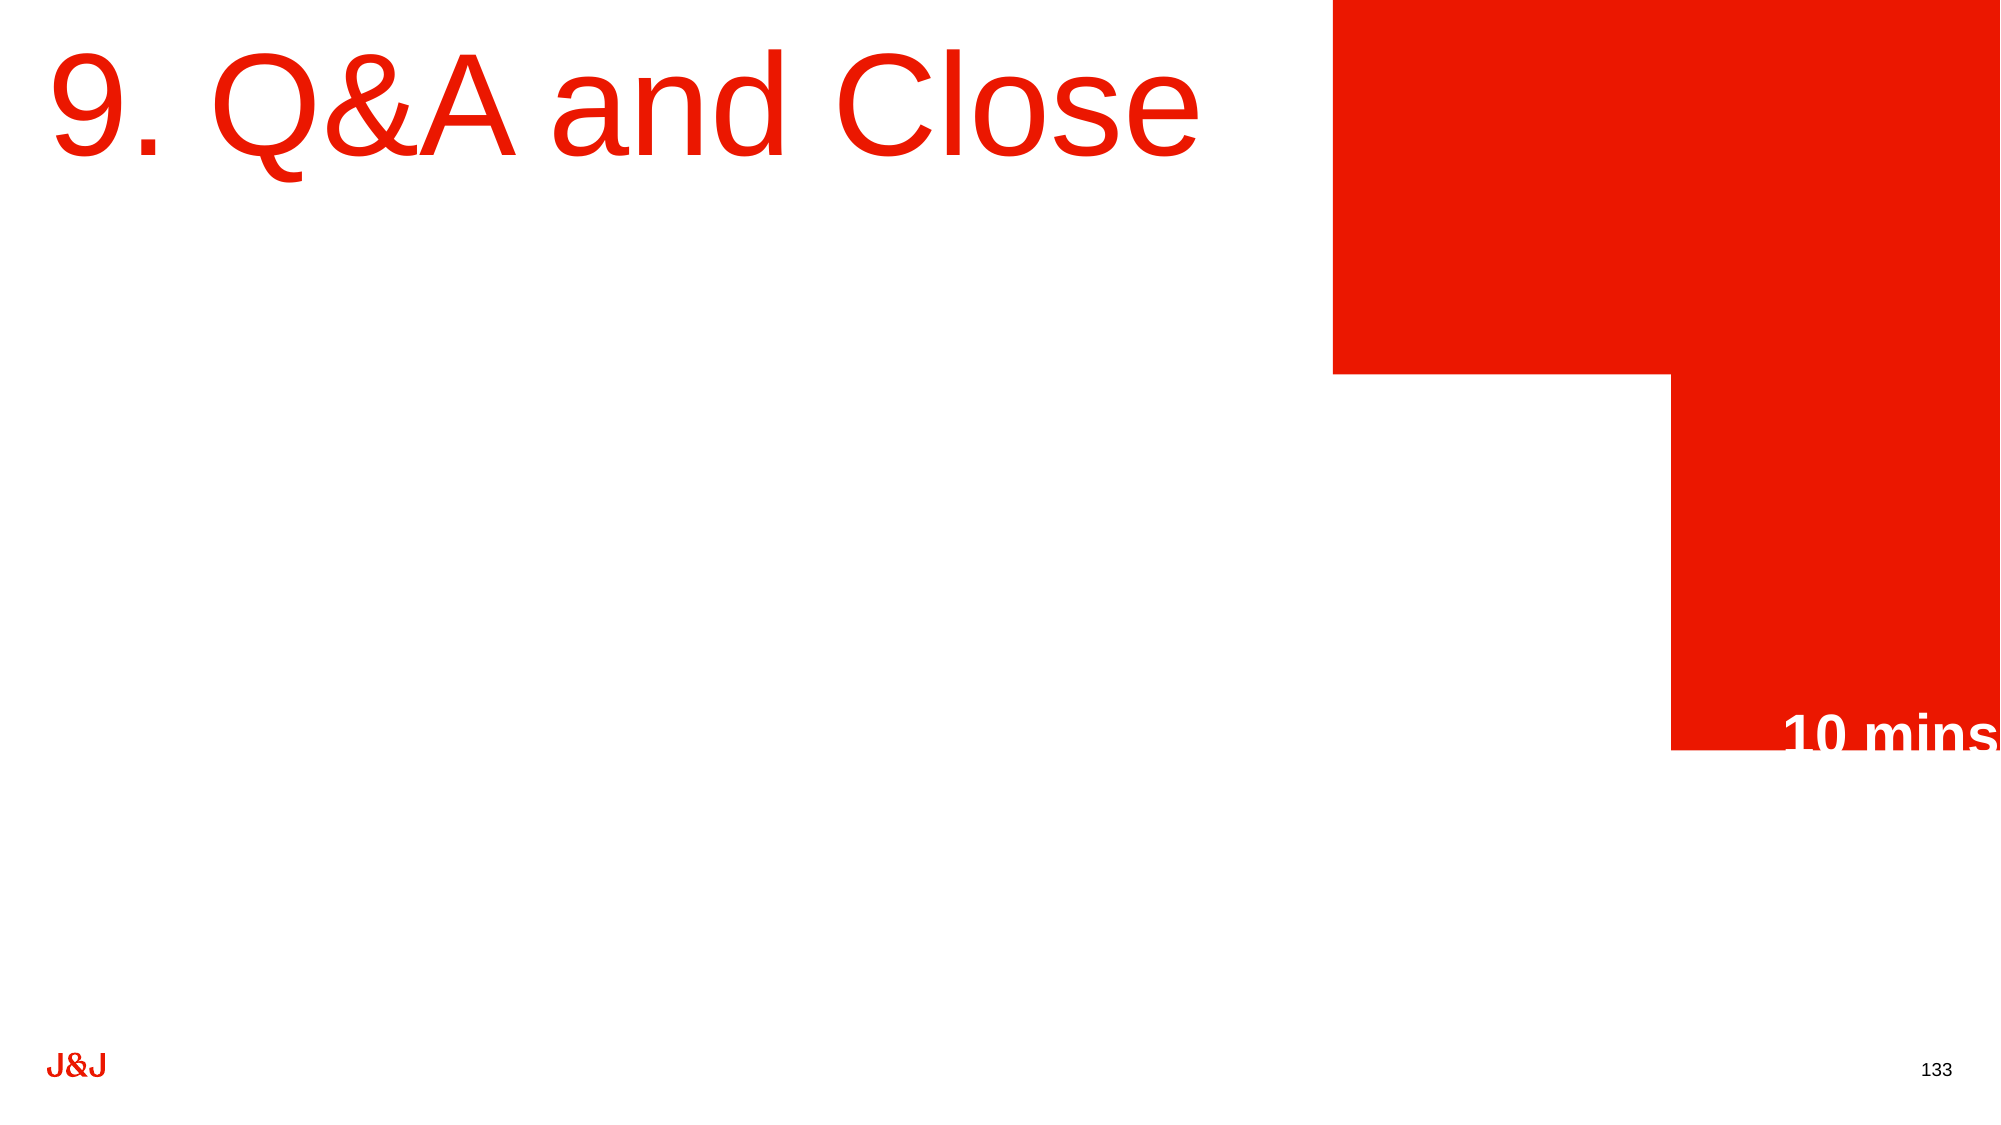

# 9. Q&A and Close
10 mins
133